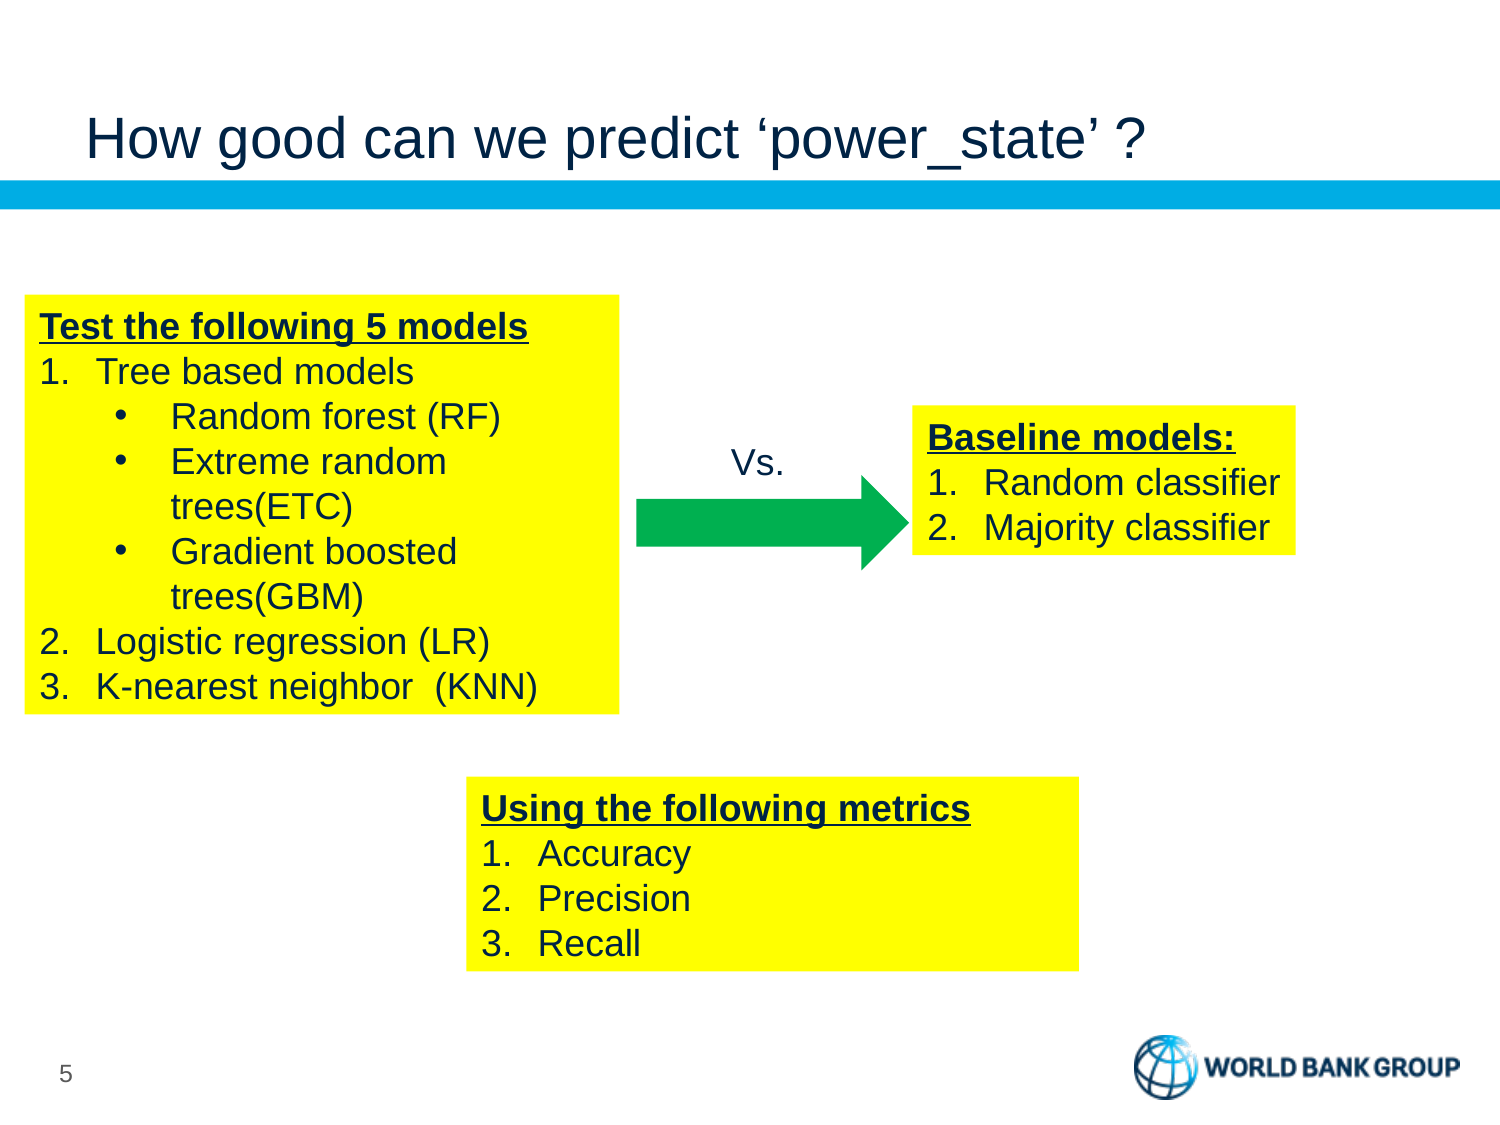

# How good can we predict ‘power_state’ ?
Test the following 5 models
Tree based models
Random forest (RF)
Extreme random trees(ETC)
Gradient boosted trees(GBM)
Logistic regression (LR)
K-nearest neighbor  (KNN)
Baseline models:
Random classifier
Majority classifier

Vs.

t1-t< threshold
(t1, event_1)
Using the following metrics
Accuracy
Precision
Recall
5